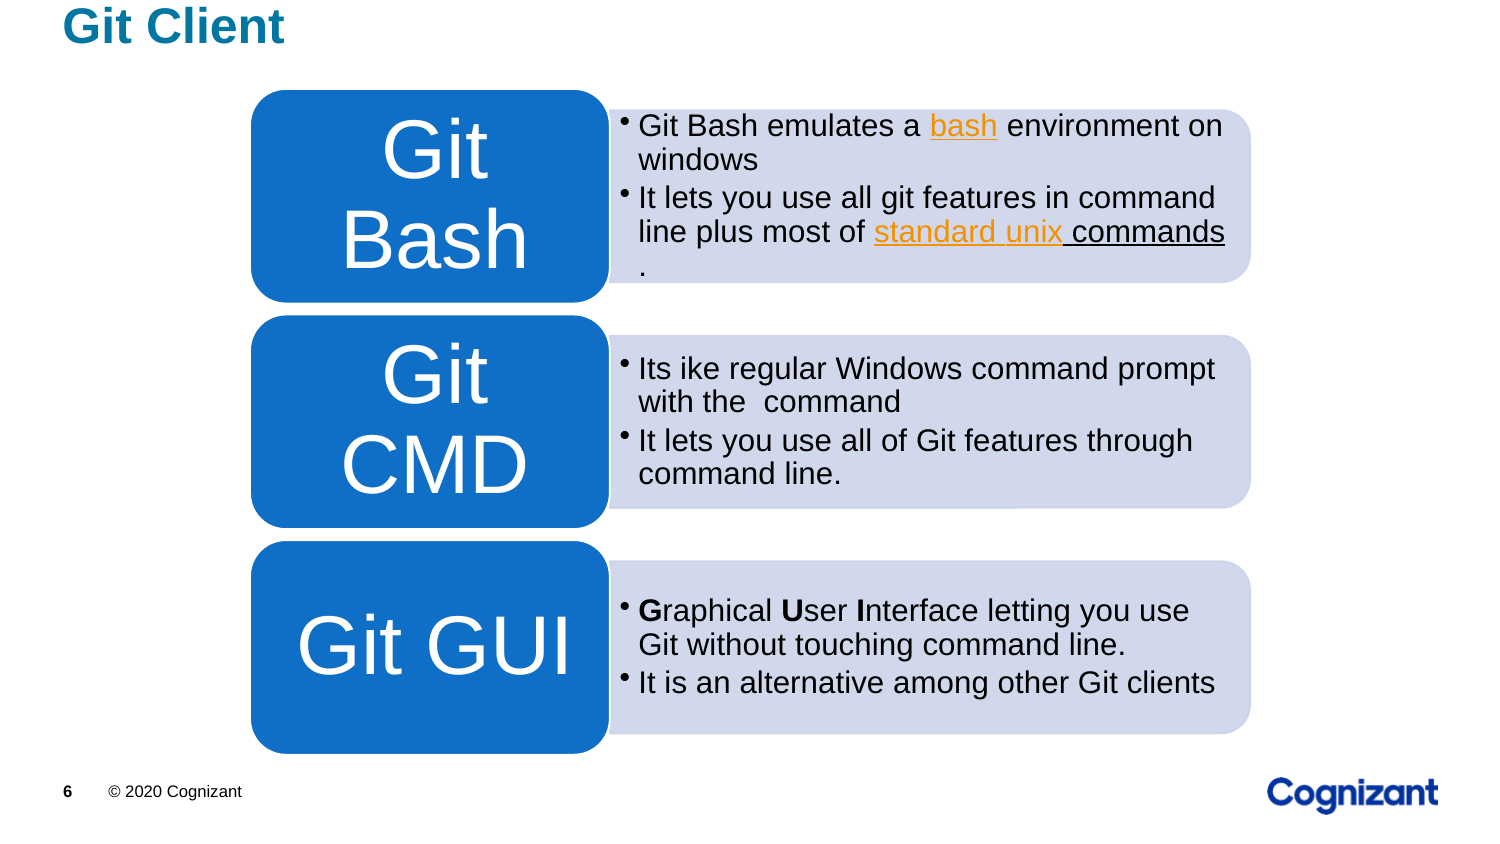

# Git Client

Git Bash emulates a bash environment on windows
It lets you use all git features in command line plus most of standard unix commands.
Git Bash
Its ike regular Windows command prompt with the  command
It lets you use all of Git features through command line.
Git CMD
Graphical User Interface letting you use Git without touching command line.
It is an alternative among other Git clients
Git GUI
© 2020 Cognizant
6